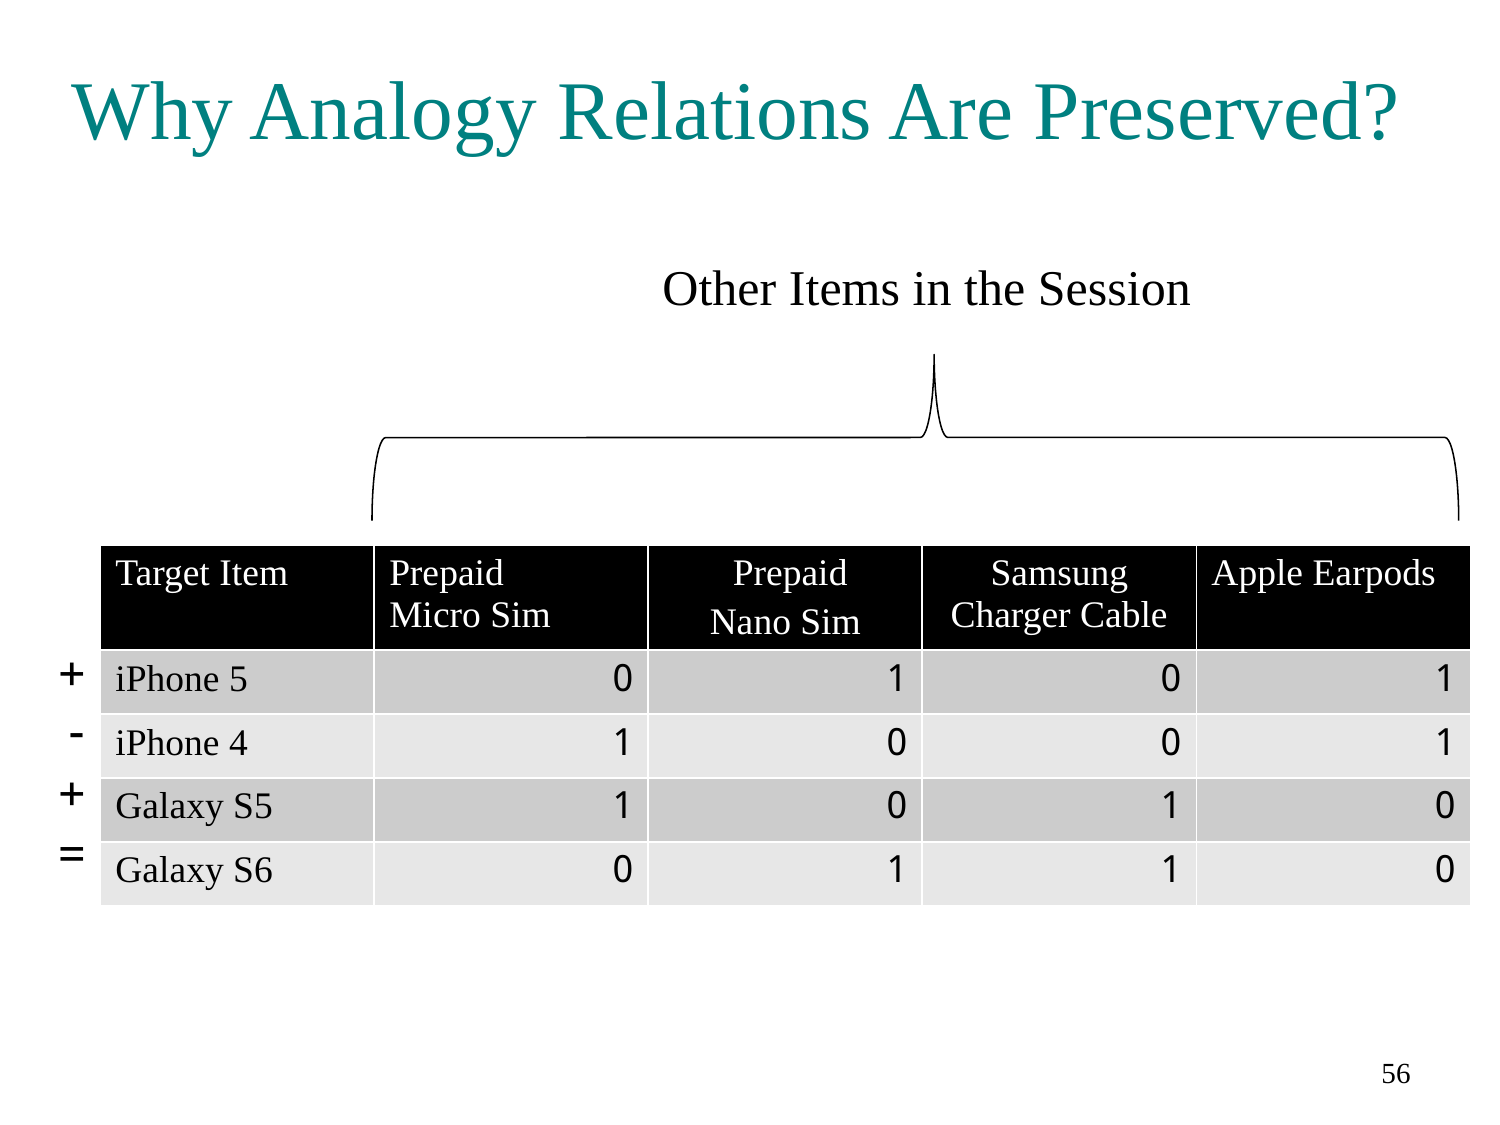

# Why Analogy Relations Are Preserved?
Other Items in the Session
| Target Item | Prepaid Micro Sim | Prepaid Nano Sim | Samsung Charger Cable | Apple Earpods |
| --- | --- | --- | --- | --- |
| iPhone 5 | 0 | 1 | 0 | 1 |
| iPhone 4 | 1 | 0 | 0 | 1 |
| Galaxy S5 | 1 | 0 | 1 | 0 |
| Galaxy S6 | 0 | 1 | 1 | 0 |
+
-
+
=
56